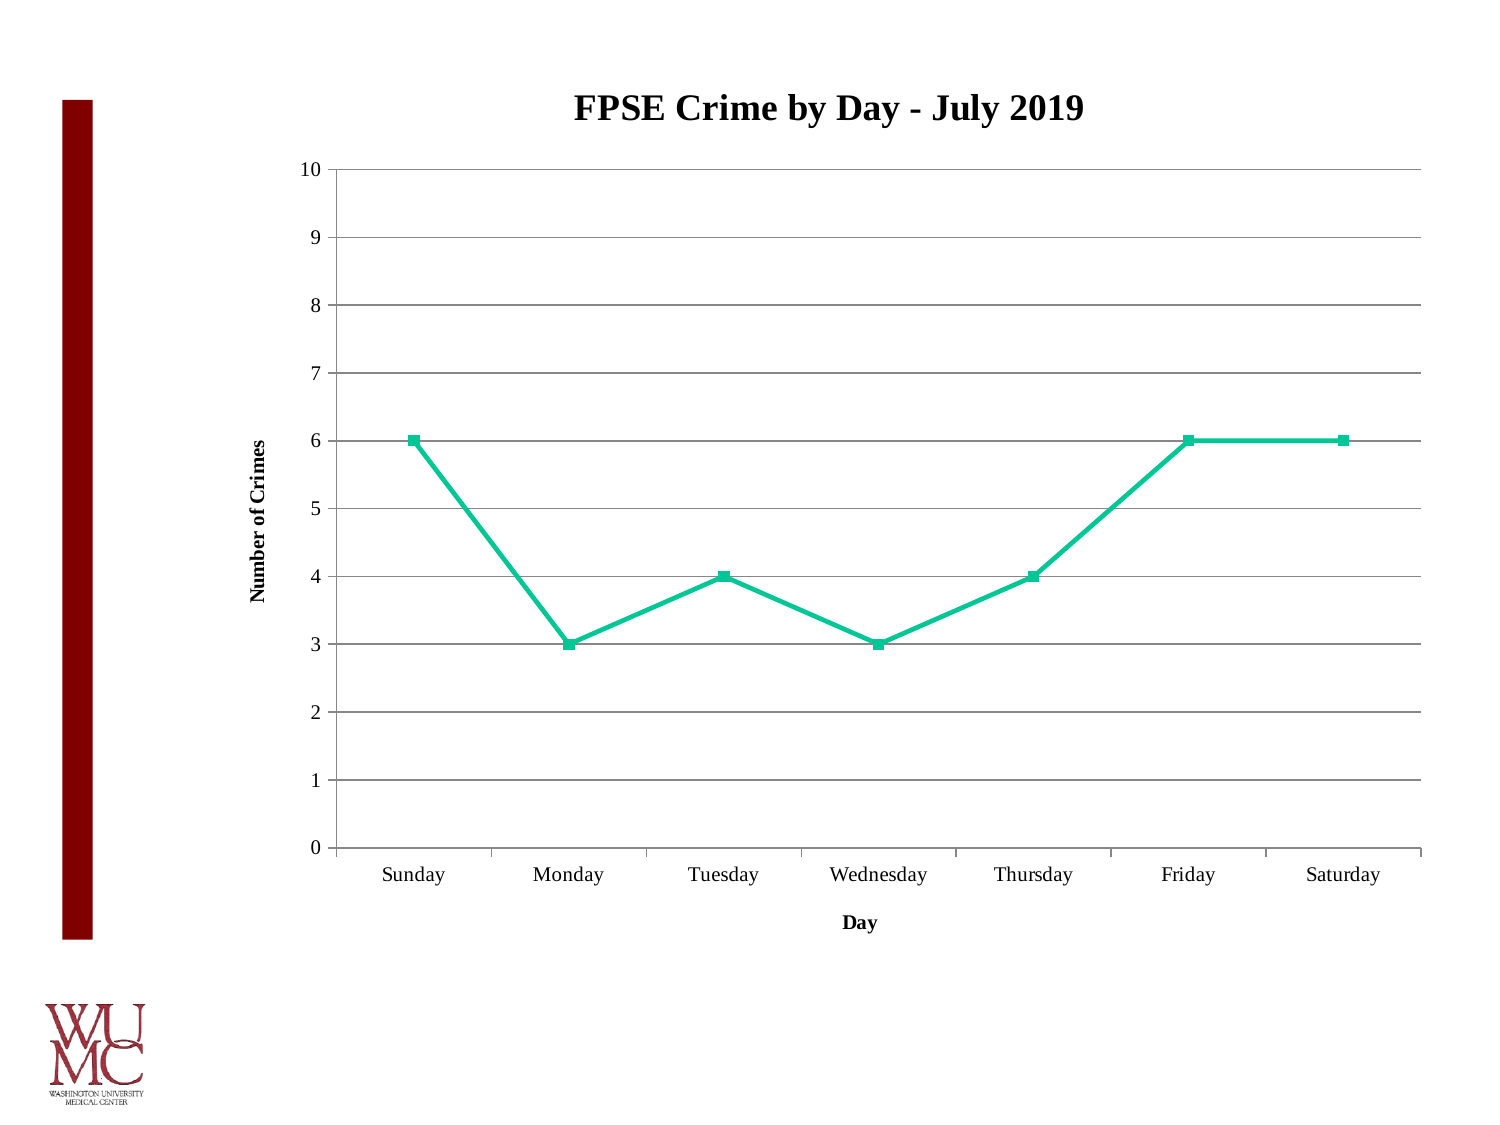

### Chart: FPSE Crime by Day - July 2019

| Category |  |
|---|---|
| Sunday | 6.0 |
| Monday | 3.0 |
| Tuesday | 4.0 |
| Wednesday | 3.0 |
| Thursday | 4.0 |
| Friday | 6.0 |
| Saturday | 6.0 |